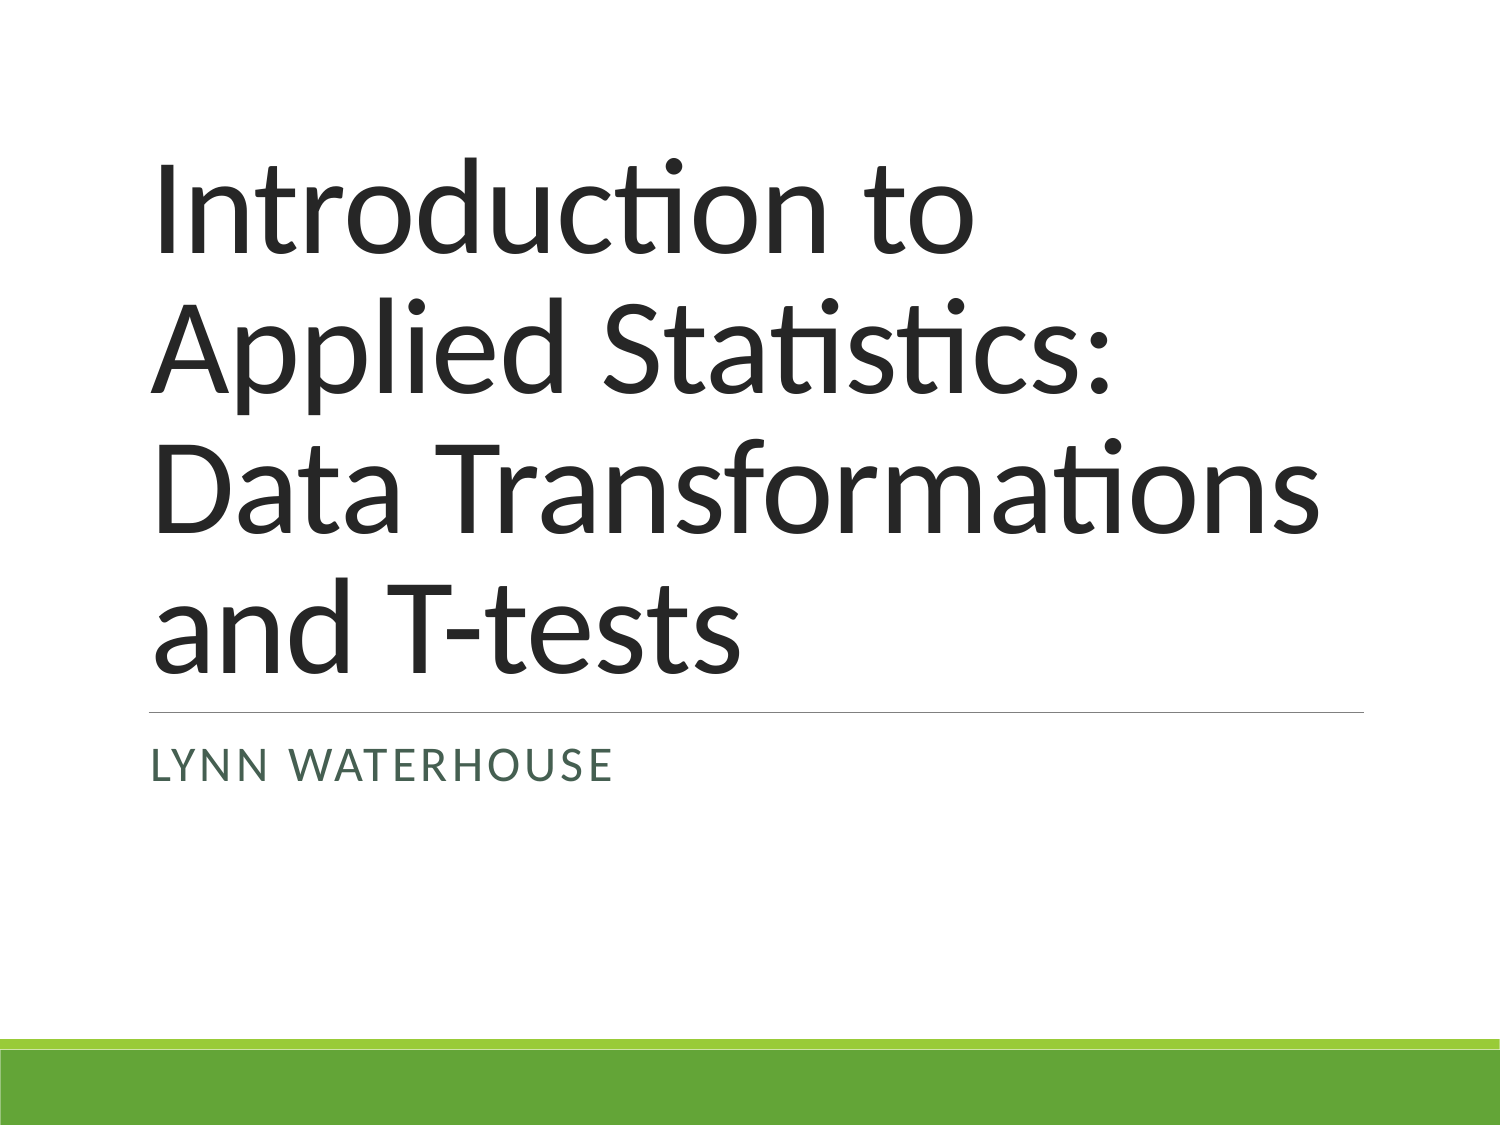

# Introduction to Applied Statistics: Data Transformations and T-tests
Lynn Waterhouse